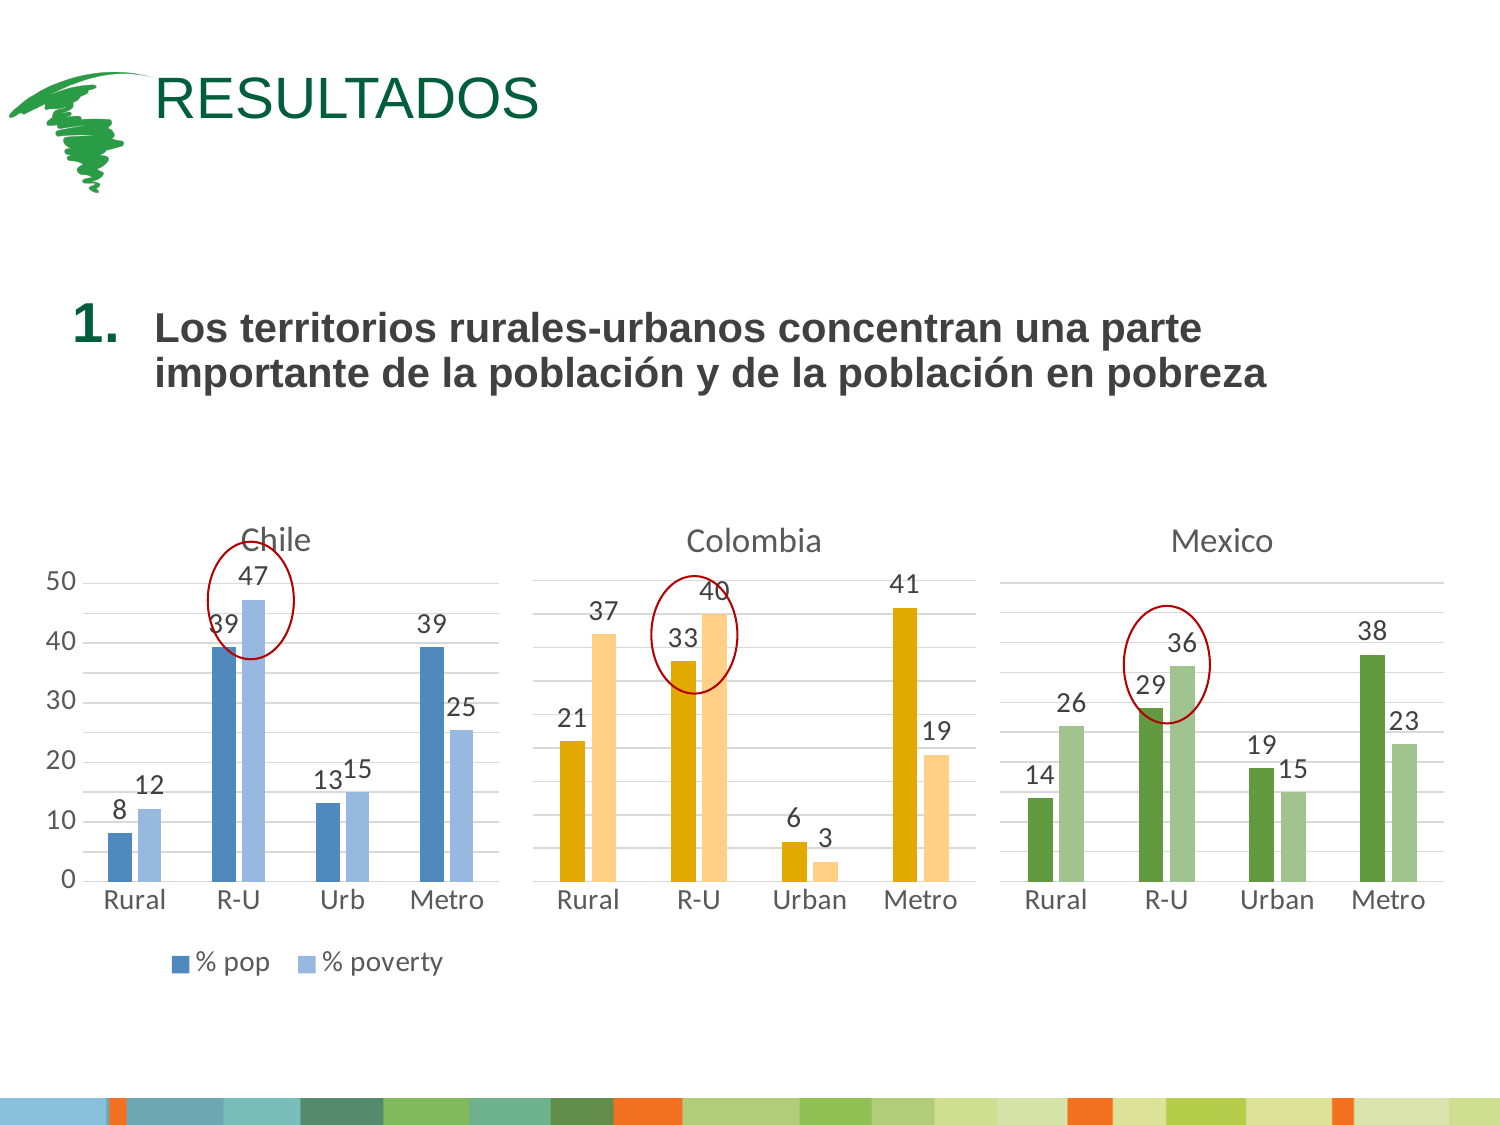

# RESULTADOS
Los territorios rurales-urbanos concentran una parte importante de la población y de la población en pobreza

### Chart: Chile

| Category | % pop | % poverty |
|---|---|---|
| Rural | 8.092705 | 12.25245 |
| R-U | 39.3882 | 47.33308 |
| Urb | 13.19522 | 14.95872 |
| Metro | 39.32388 | 25.45575 |

### Chart: Mexico

| Category | % pop | % poverty |
|---|---|---|
| Rural | 14.0 | 26.0 |
| R-U | 29.0 | 36.0 |
| Urban | 19.0 | 15.0 |
| Metro | 38.0 | 23.0 |

### Chart: Colombia

| Category | % pop | % poverty |
|---|---|---|
| Rural | 21.0 | 37.0 |
| R-U | 33.0 | 40.0 |
| Urban | 6.0 | 3.0 |
| Metro | 41.0 | 19.0 |